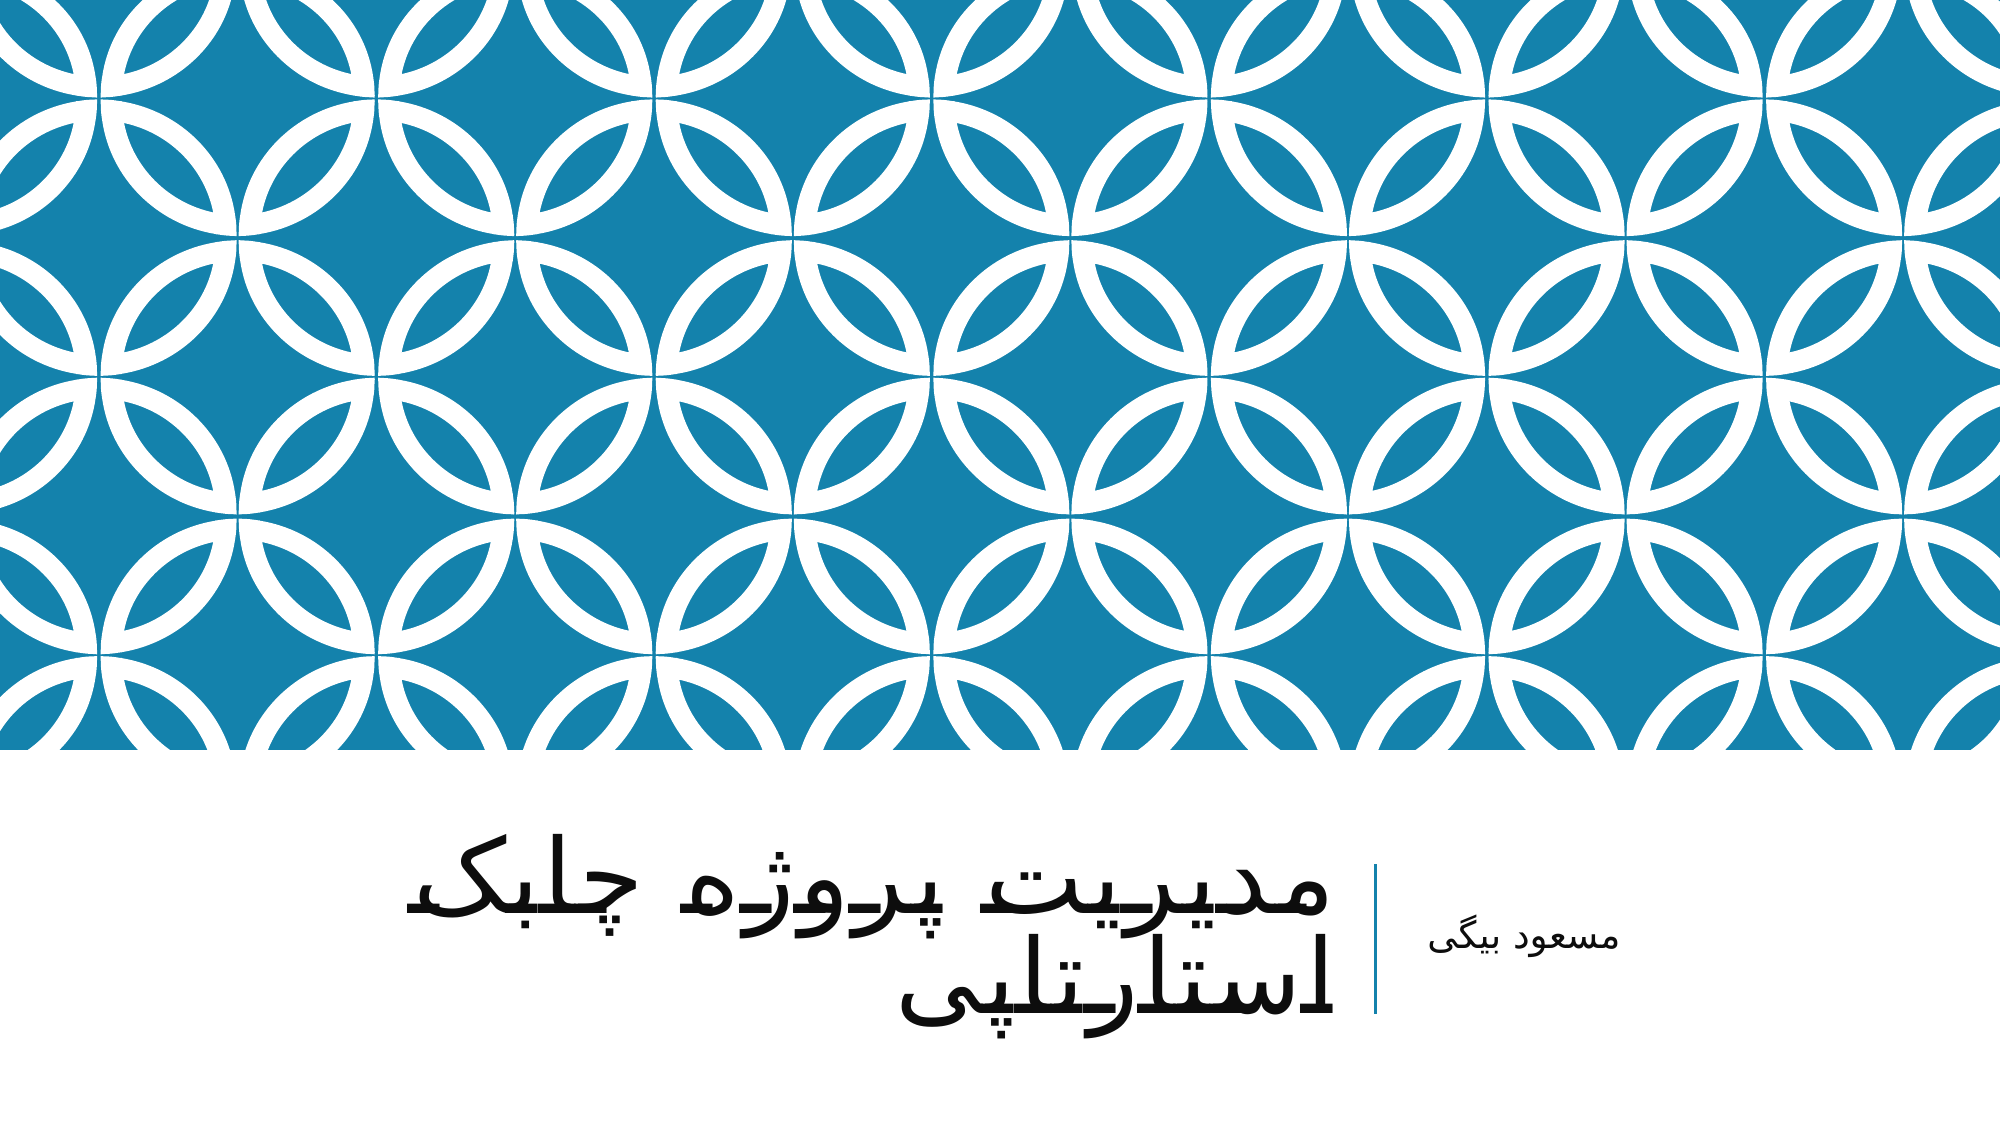

# مدیریت پروژه چابک استارتاپی
مسعود بیگی